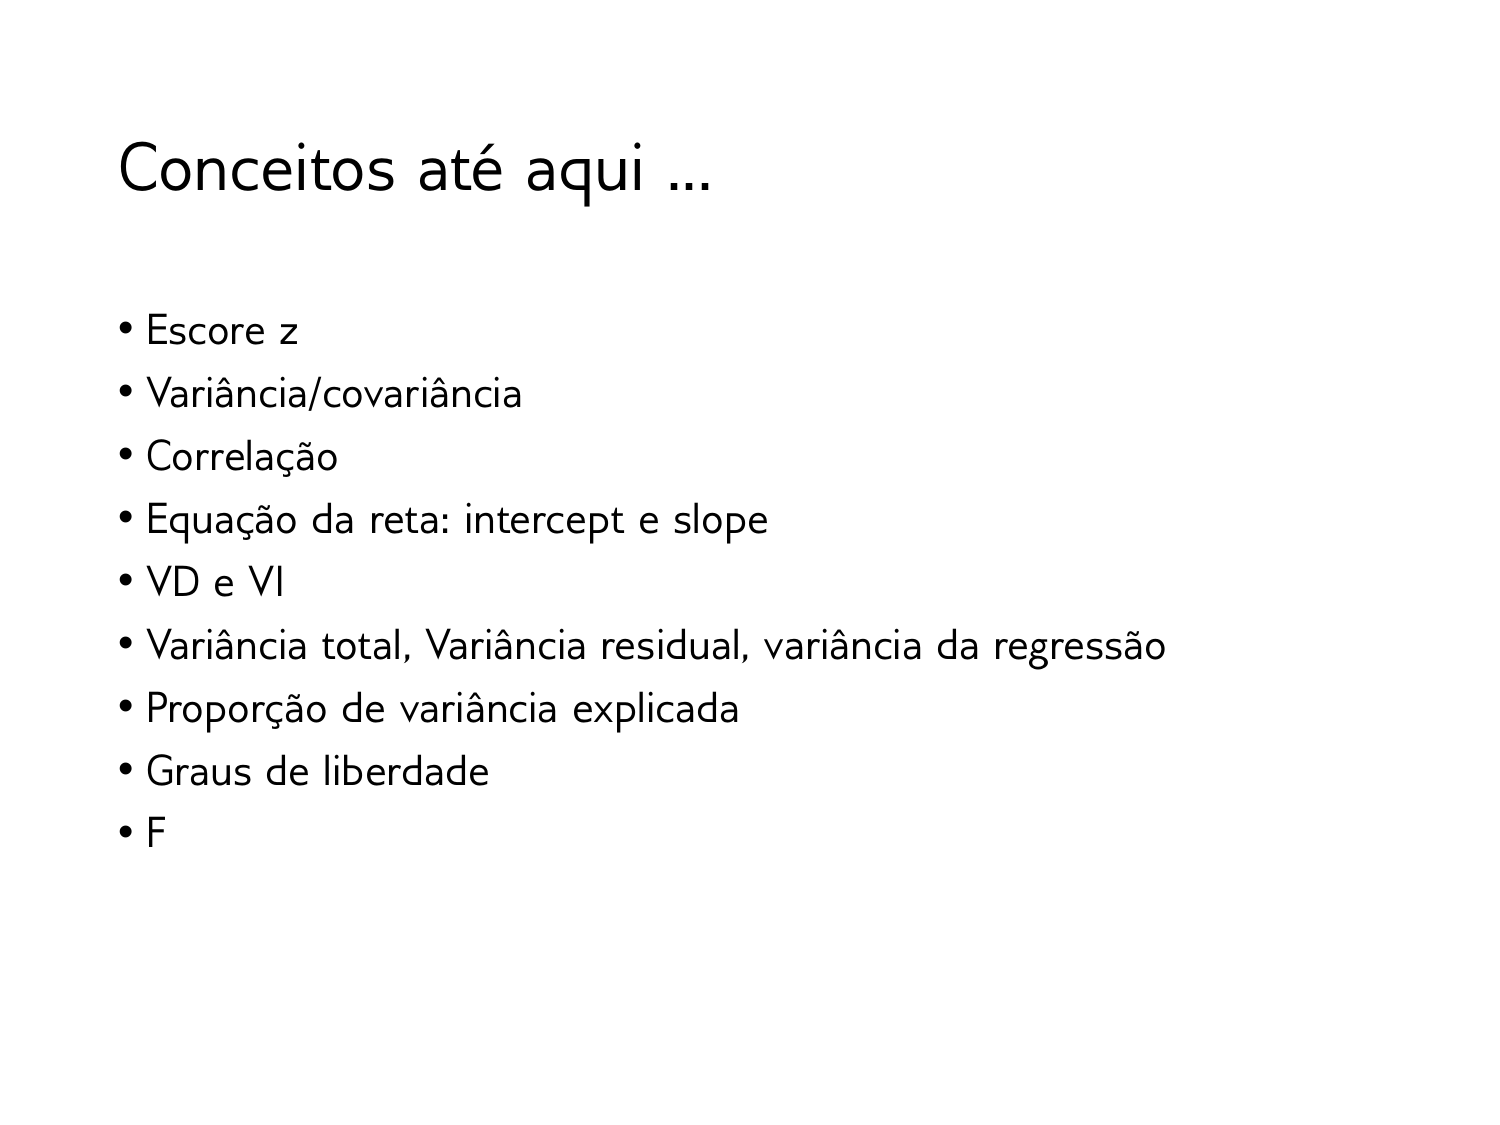

# Conceitos até aqui ...
Escore z
Variância/covariância
Correlação
Equação da reta: intercept e slope
VD e VI
Variância total, Variância residual, variância da regressão
Proporção de variância explicada
Graus de liberdade
F